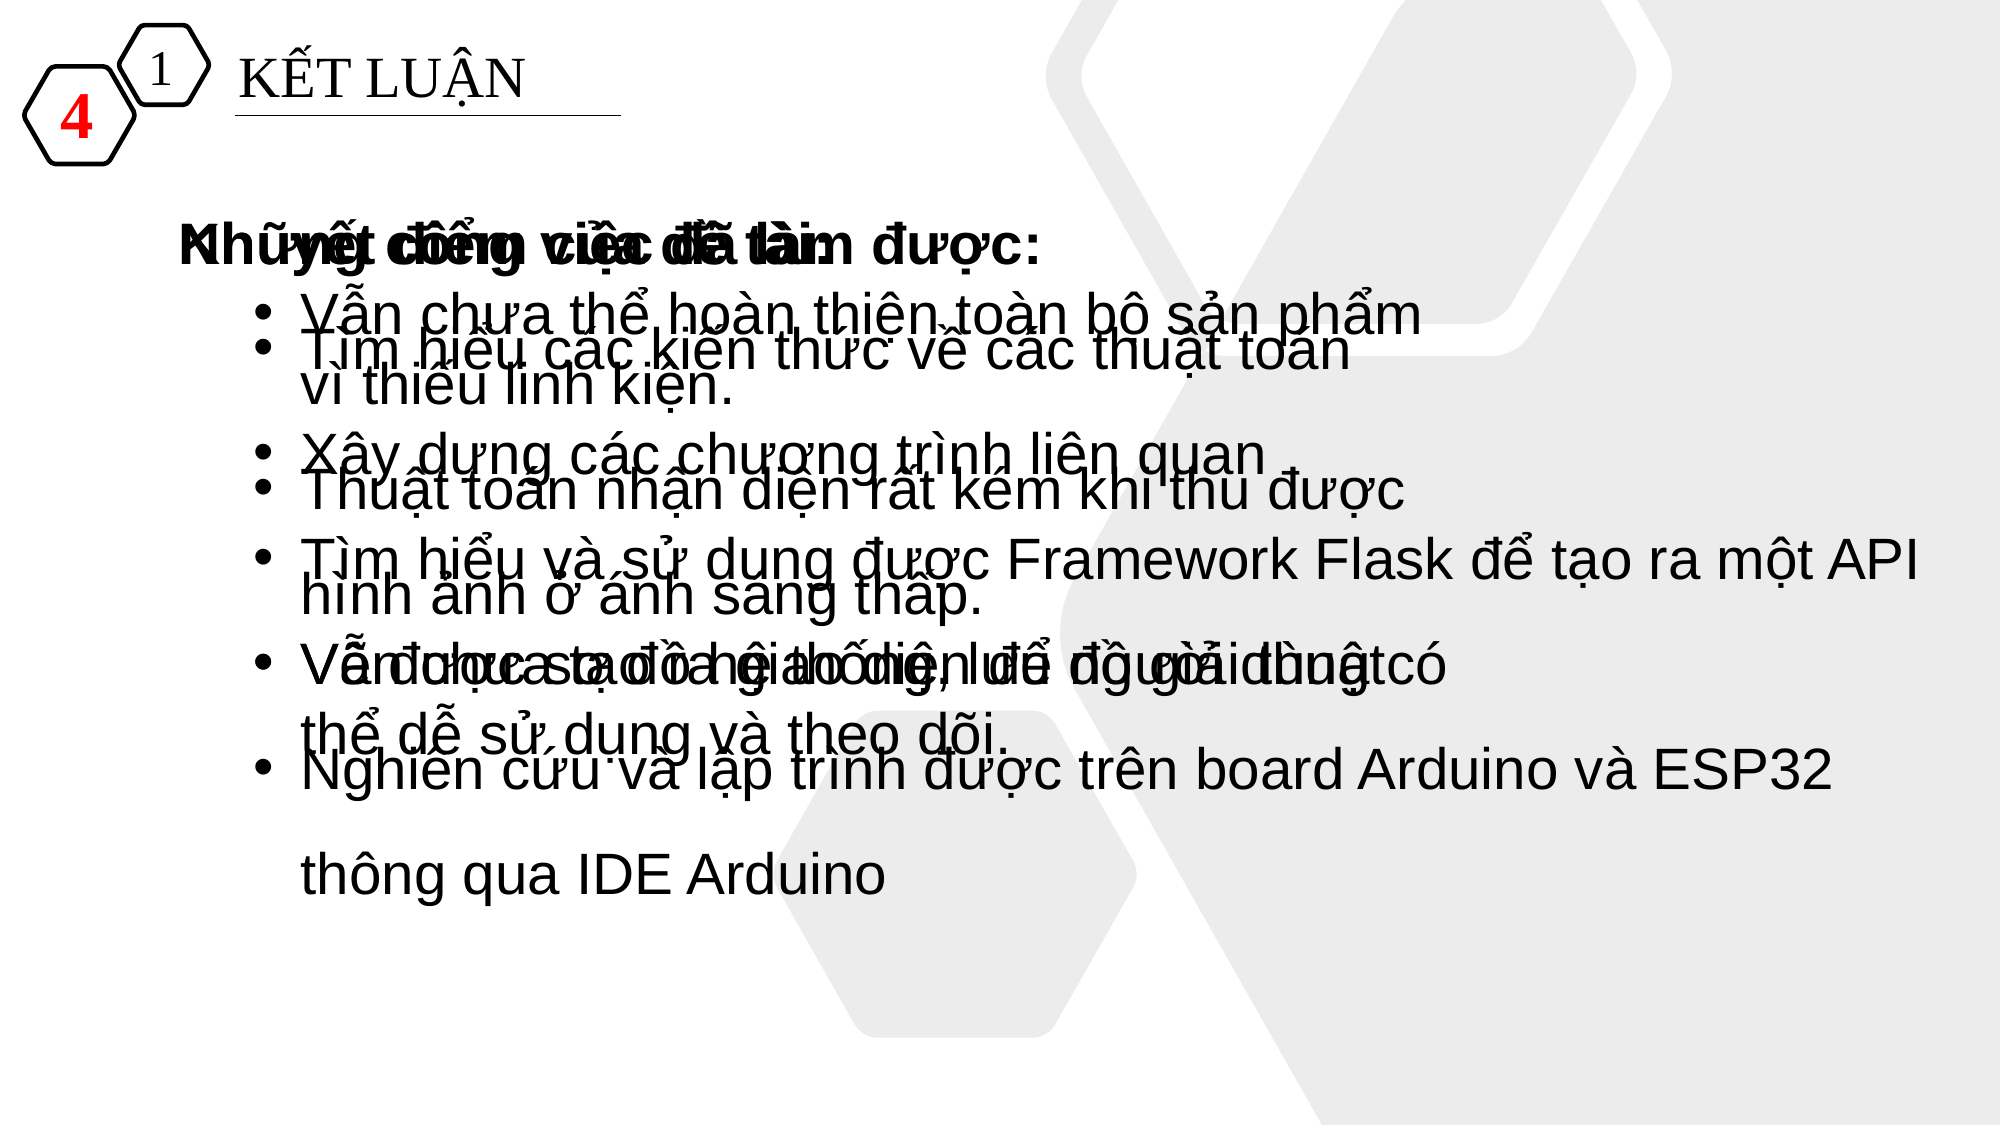

1
KẾT LUẬN
4
Khuyết điểm của đề tài:
Vẫn chưa thể hoàn thiện toàn bộ sản phẩm vì thiếu linh kiện.
Thuật toán nhận diện rất kém khi thu được hình ảnh ở ánh sáng thấp.
Vẫn chưa tạo ra giao diện để người dùng có thể dễ sử dụng và theo dõi.
Những công việc đã làm được:
Tìm hiểu các kiến thức về các thuật toán
Xây dựng các chương trình liên quan
Tìm hiểu và sử dung được Framework Flask để tạo ra một API
Vẽ được sơ đồ hệ thống, lưu đồ giải thuật
Nghiên cứu và lập trình được trên board Arduino và ESP32 thông qua IDE Arduino